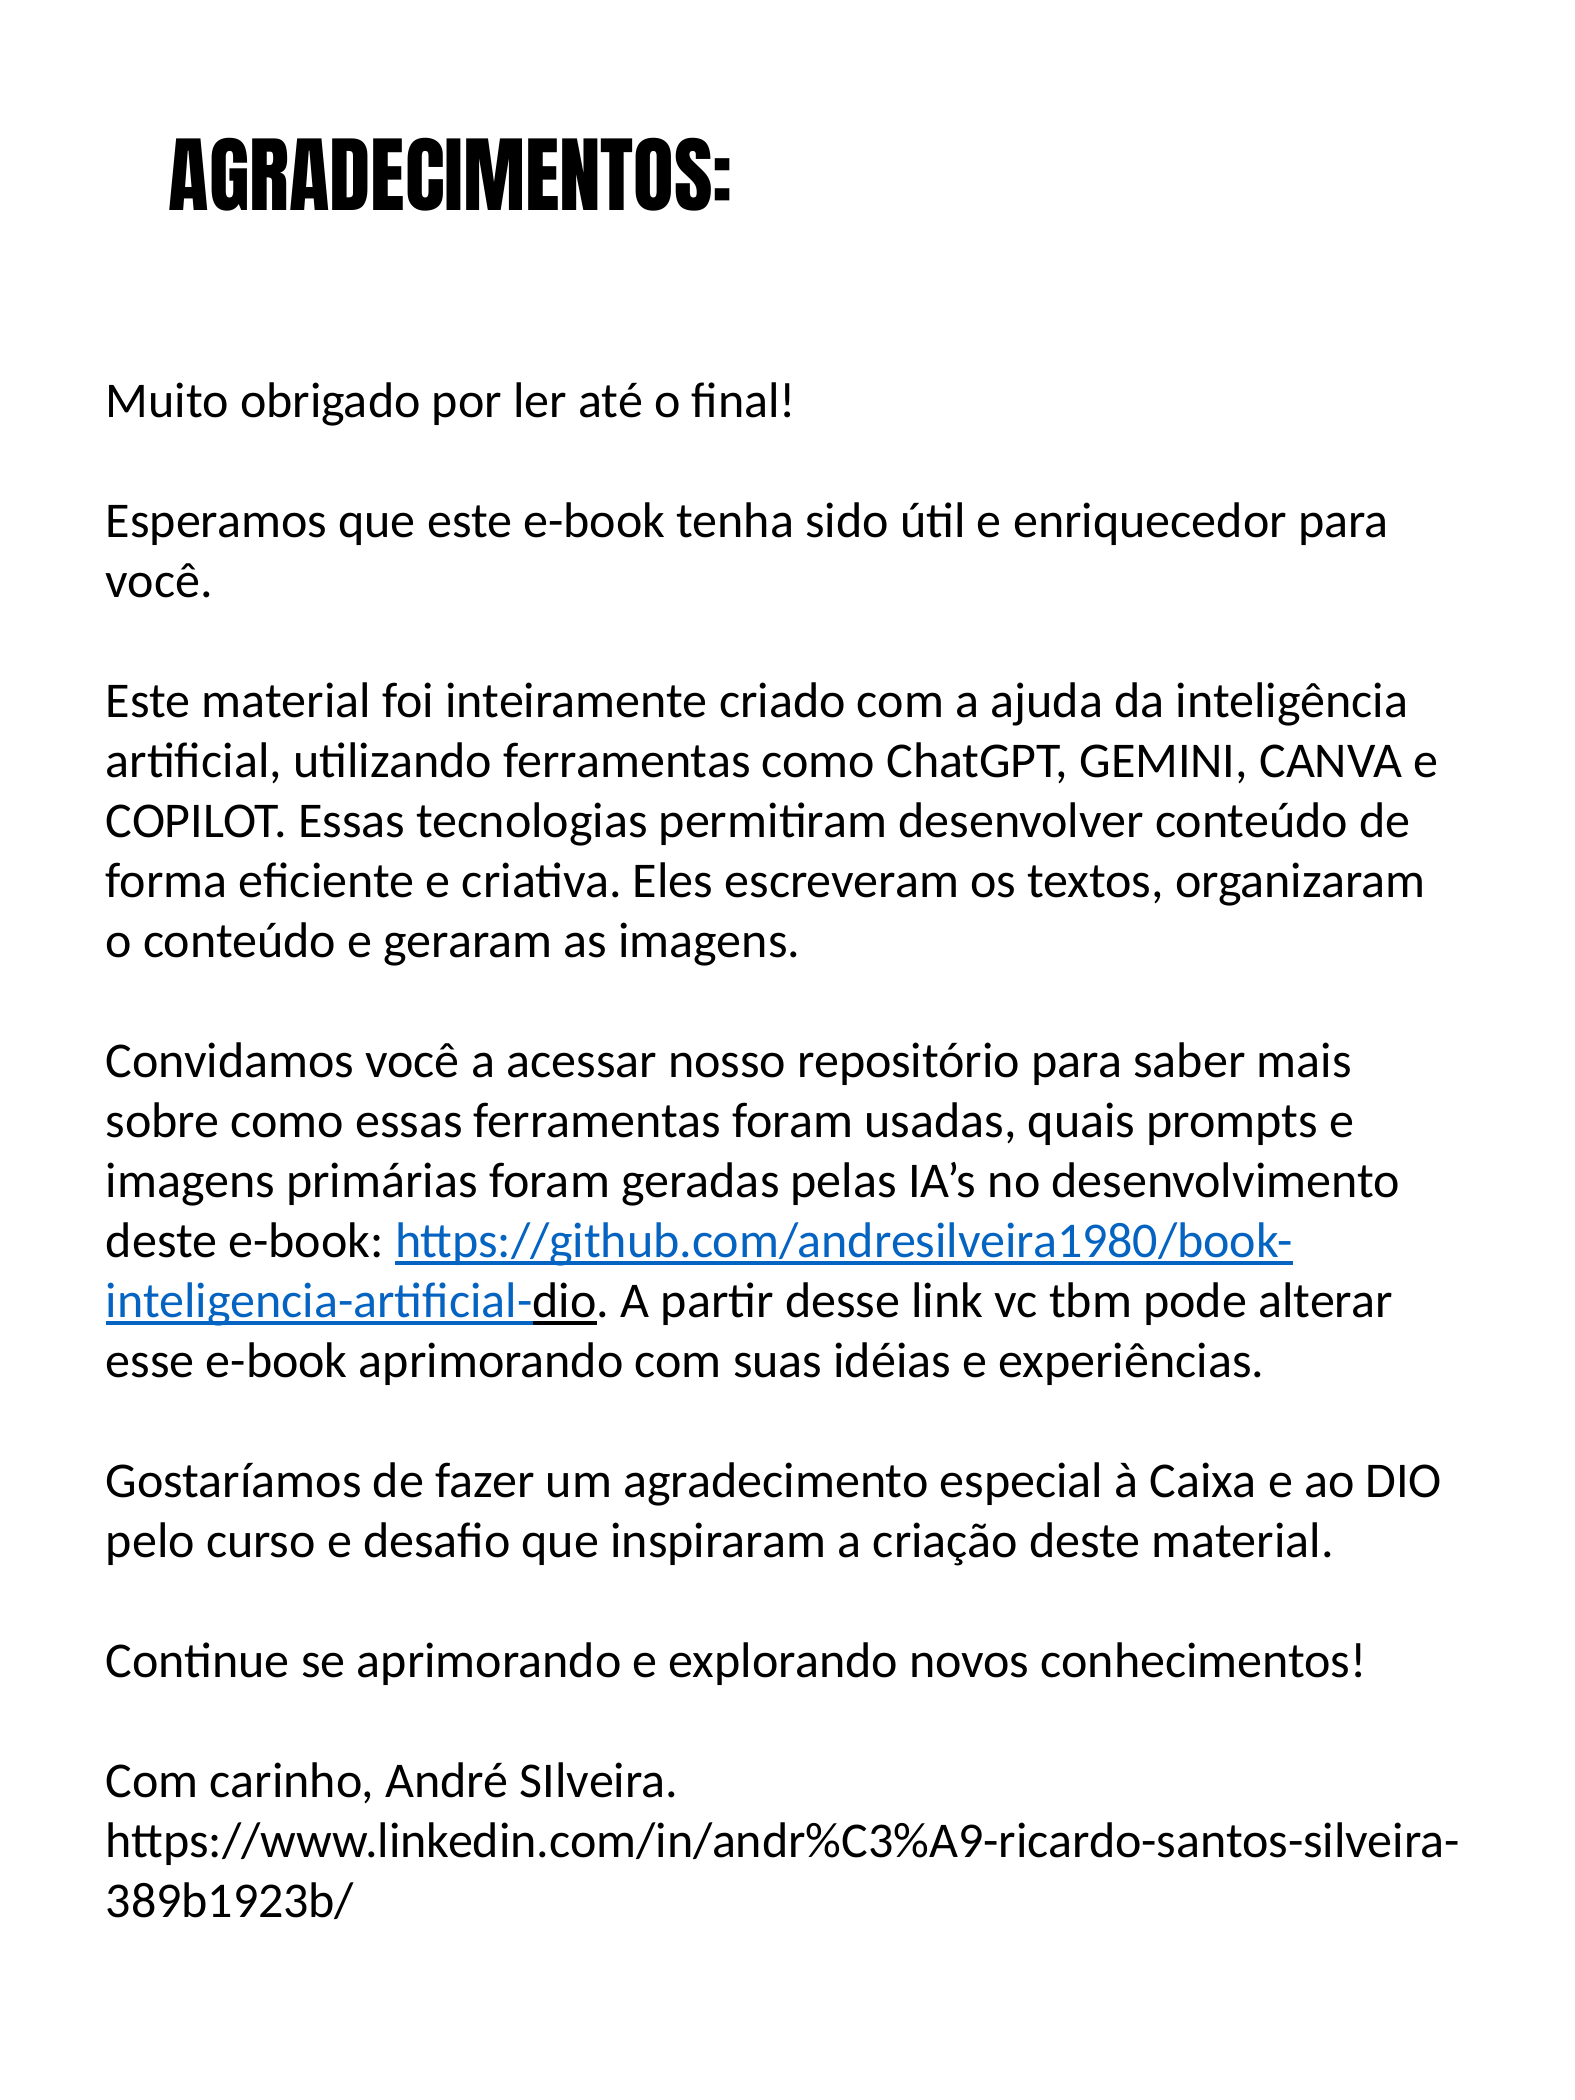

AGRADECIMENTOS:
Muito obrigado por ler até o final!

Esperamos que este e-book tenha sido útil e enriquecedor para você.

Este material foi inteiramente criado com a ajuda da inteligência artificial, utilizando ferramentas como ChatGPT, GEMINI, CANVA e COPILOT. Essas tecnologias permitiram desenvolver conteúdo de forma eficiente e criativa. Eles escreveram os textos, organizaram  o conteúdo e geraram as imagens.

Convidamos você a acessar nosso repositório para saber mais sobre como essas ferramentas foram usadas, quais prompts e imagens primárias foram geradas pelas IA’s no desenvolvimento deste e-book: https://github.com/andresilveira1980/book-inteligencia-artificial-dio. A partir desse link vc tbm pode alterar esse e-book aprimorando com suas idéias e experiências.

Gostaríamos de fazer um agradecimento especial à Caixa e ao DIO pelo curso e desafio que inspiraram a criação deste material.

Continue se aprimorando e explorando novos conhecimentos!

Com carinho, André SIlveira.
https://www.linkedin.com/in/andr%C3%A9-ricardo-santos-silveira-389b1923b/